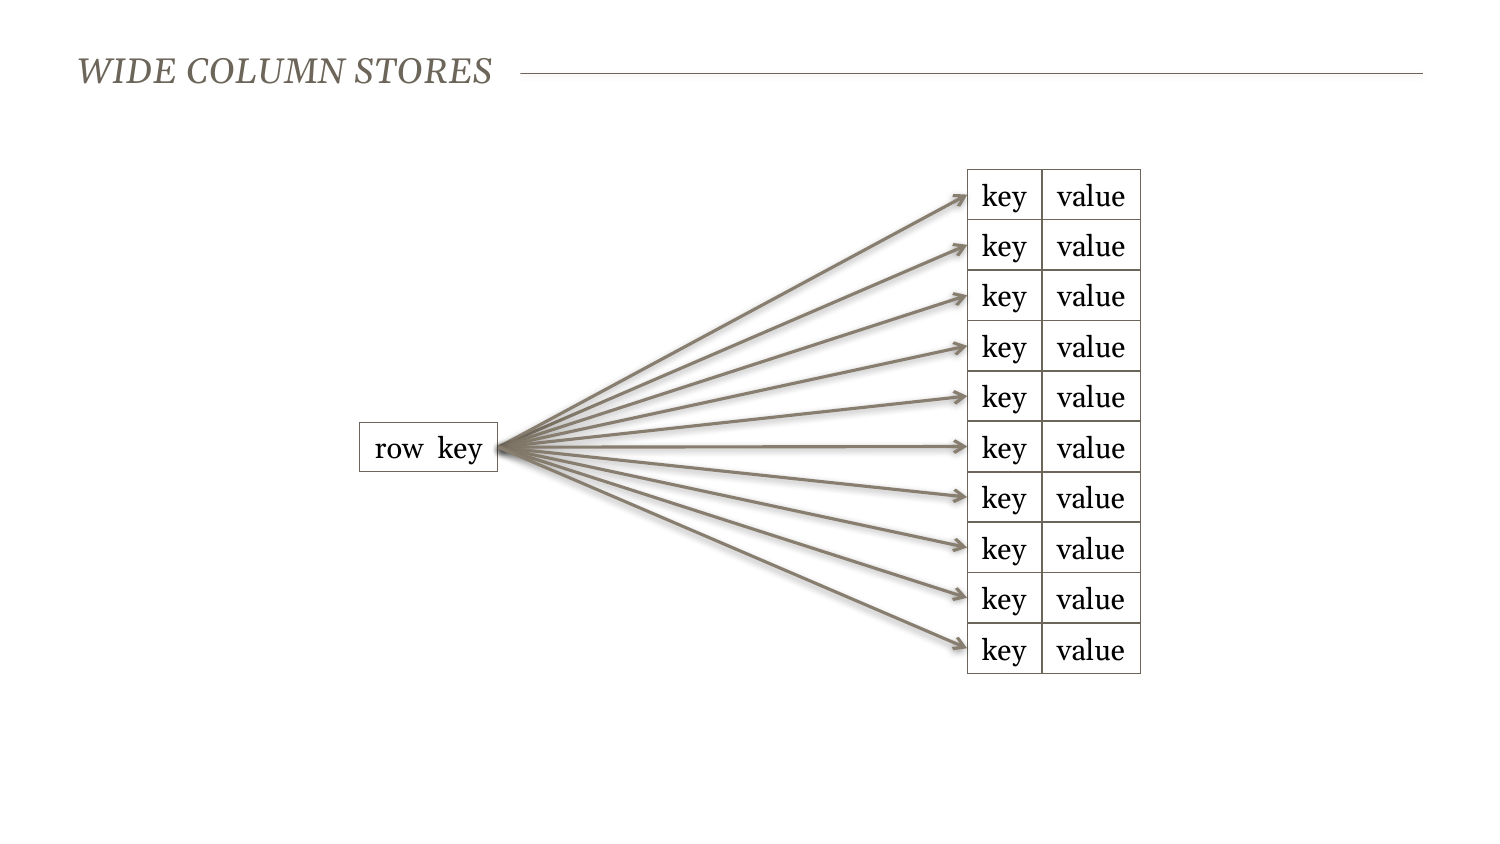

# Wide column stores
key
value
key
value
key
value
key
value
key
value
key
value
row  key
key
value
key
value
key
value
key
value